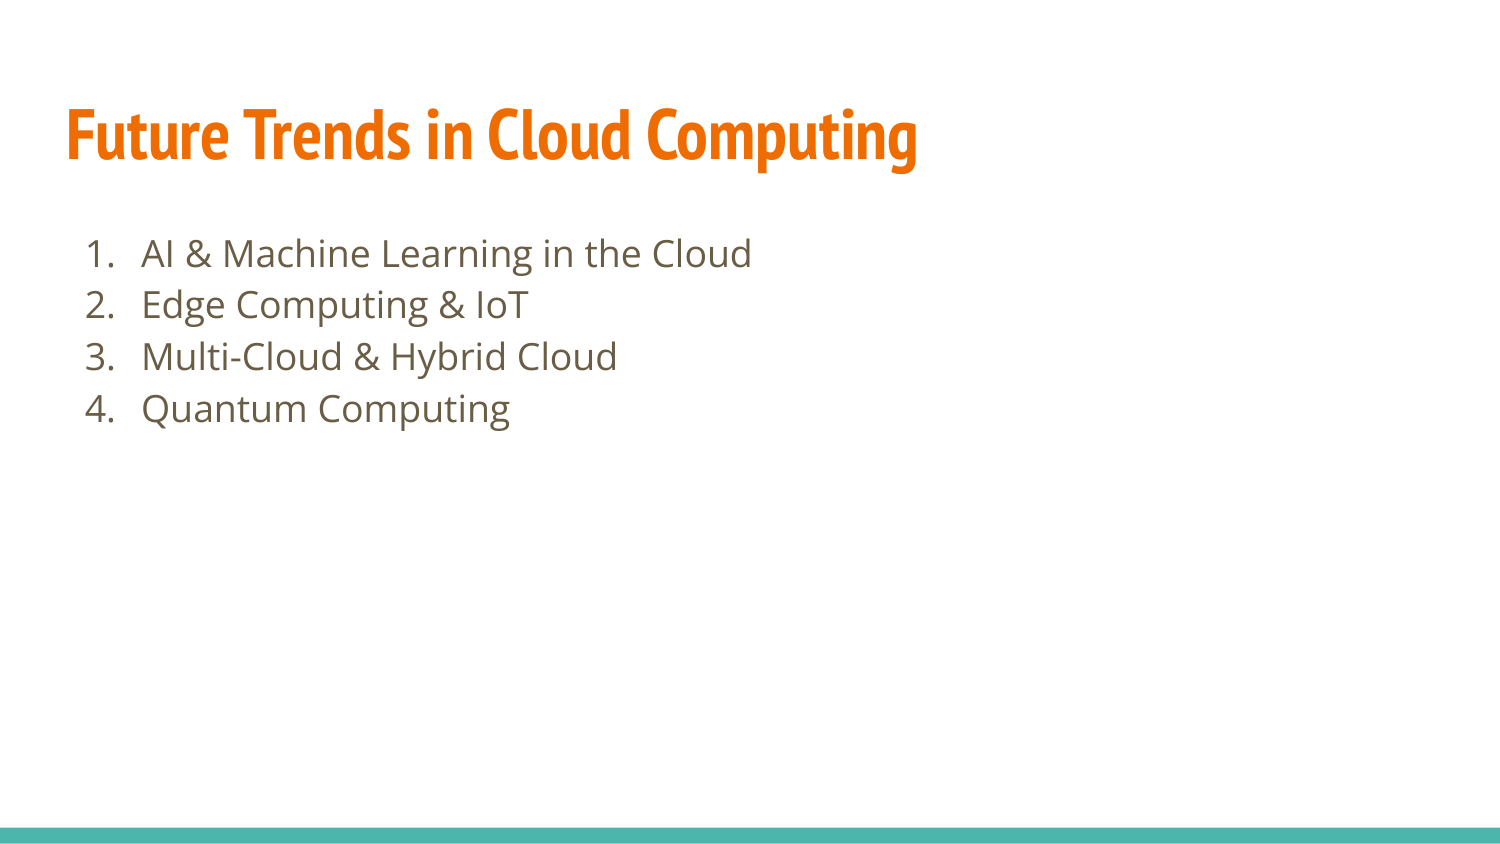

# Future Trends in Cloud Computing
AI & Machine Learning in the Cloud
Edge Computing & IoT
Multi-Cloud & Hybrid Cloud
Quantum Computing